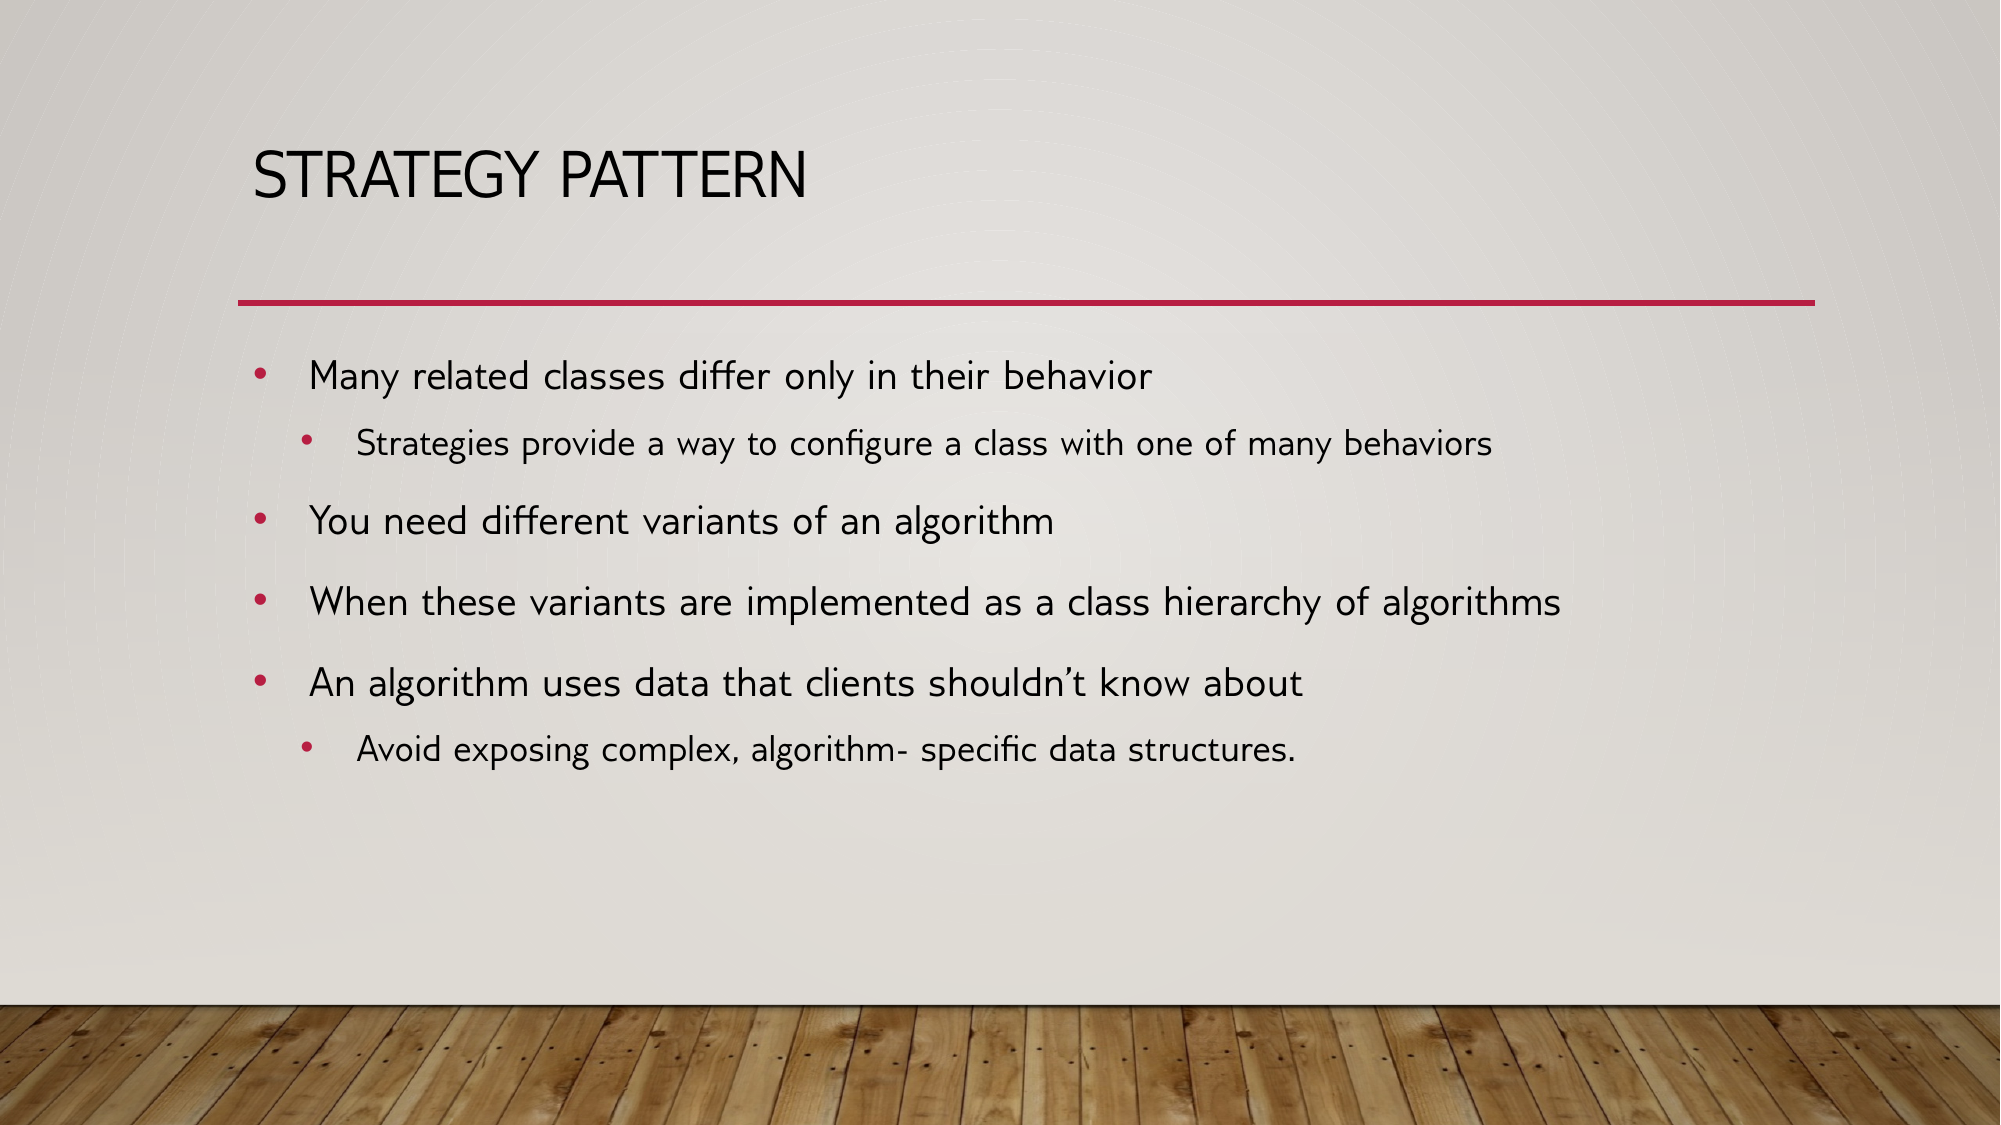

# Strategy pattern
Many related classes differ only in their behavior
Strategies provide a way to configure a class with one of many behaviors
You need different variants of an algorithm
When these variants are implemented as a class hierarchy of algorithms
An algorithm uses data that clients shouldn’t know about
Avoid exposing complex, algorithm- specific data structures.